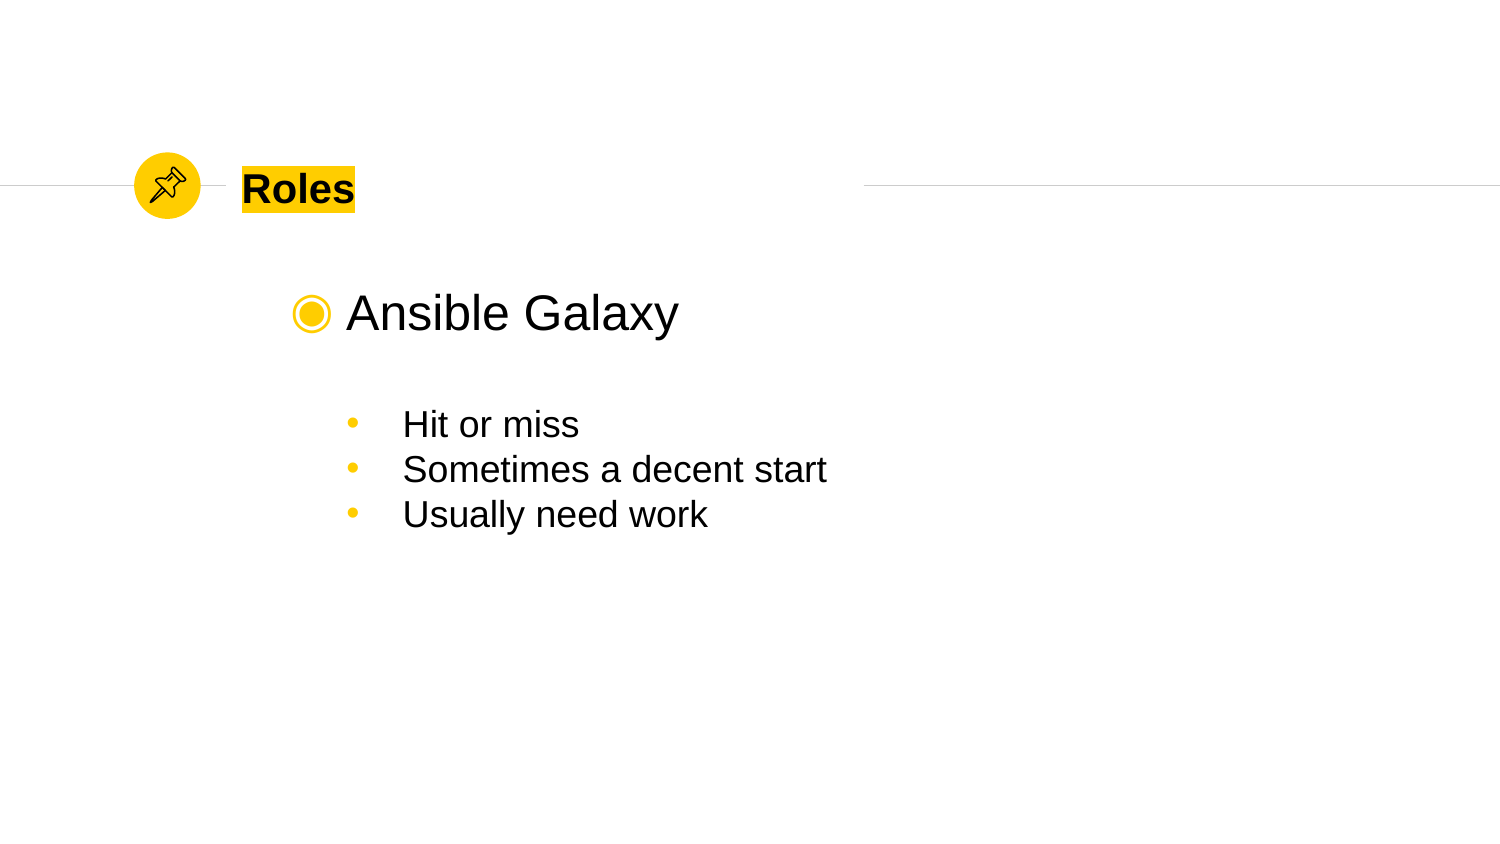

# Roles

Ansible Galaxy

Hit or miss
Sometimes a decent start
Usually need work